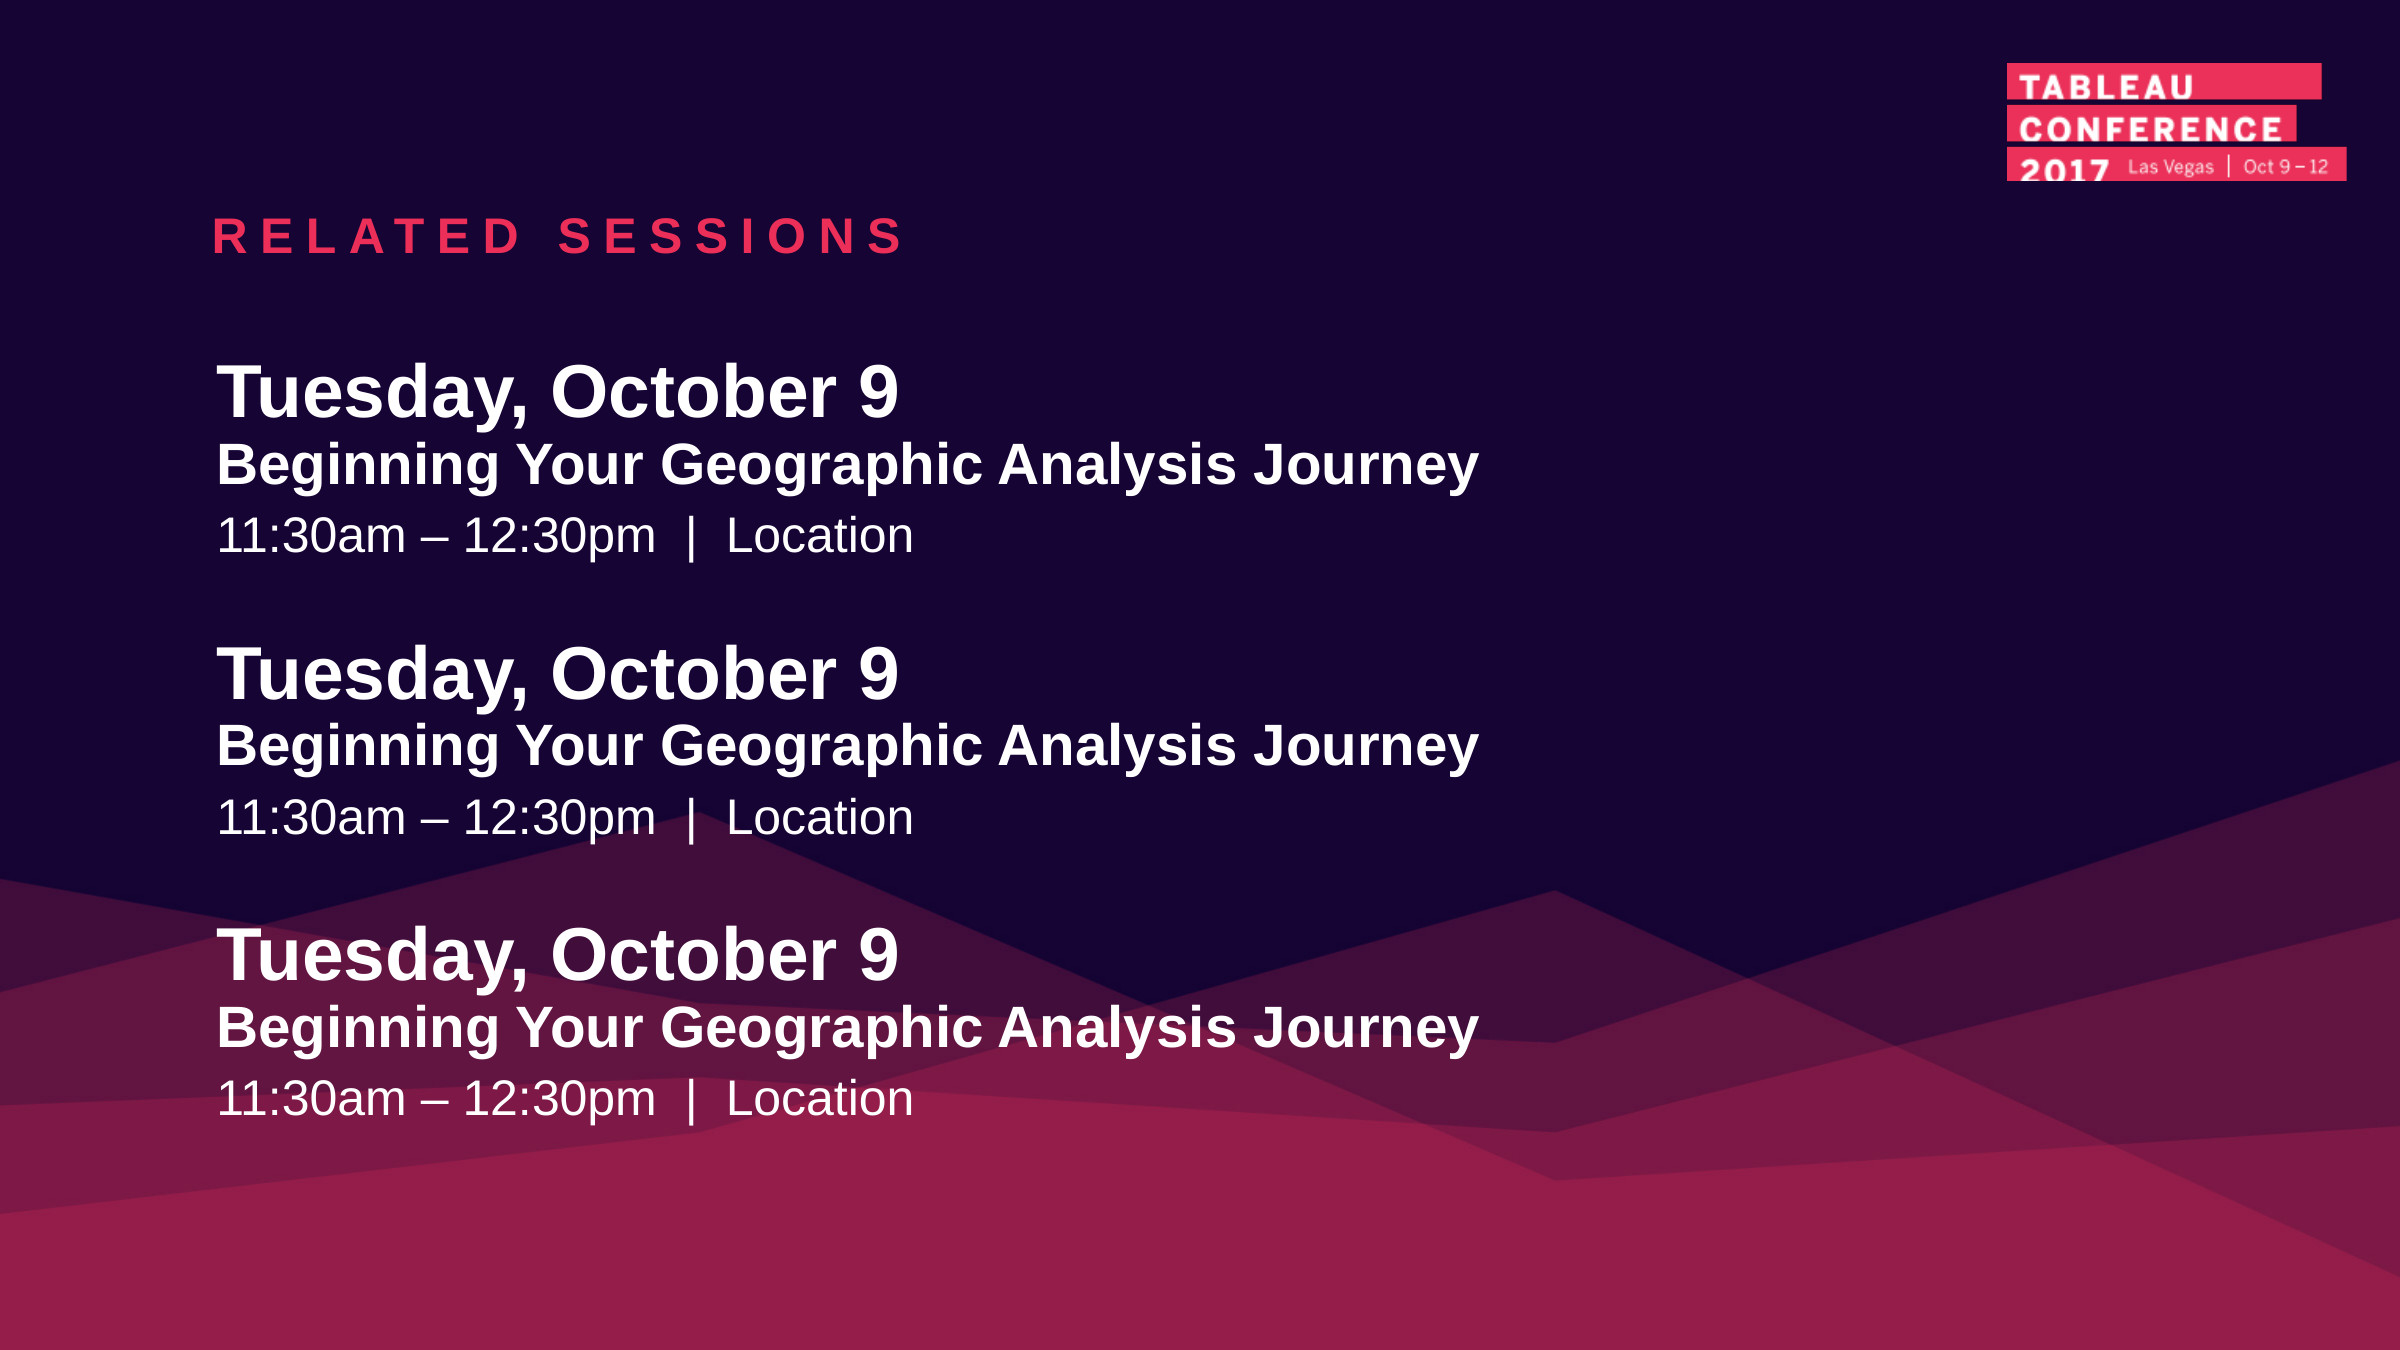

RELATED SESSIONS
Tuesday, October 9
Beginning Your Geographic Analysis Journey
11:30am – 12:30pm  |  Location
Tuesday, October 9
Beginning Your Geographic Analysis Journey
11:30am – 12:30pm  |  Location
Tuesday, October 9
Beginning Your Geographic Analysis Journey
11:30am – 12:30pm  |  Location